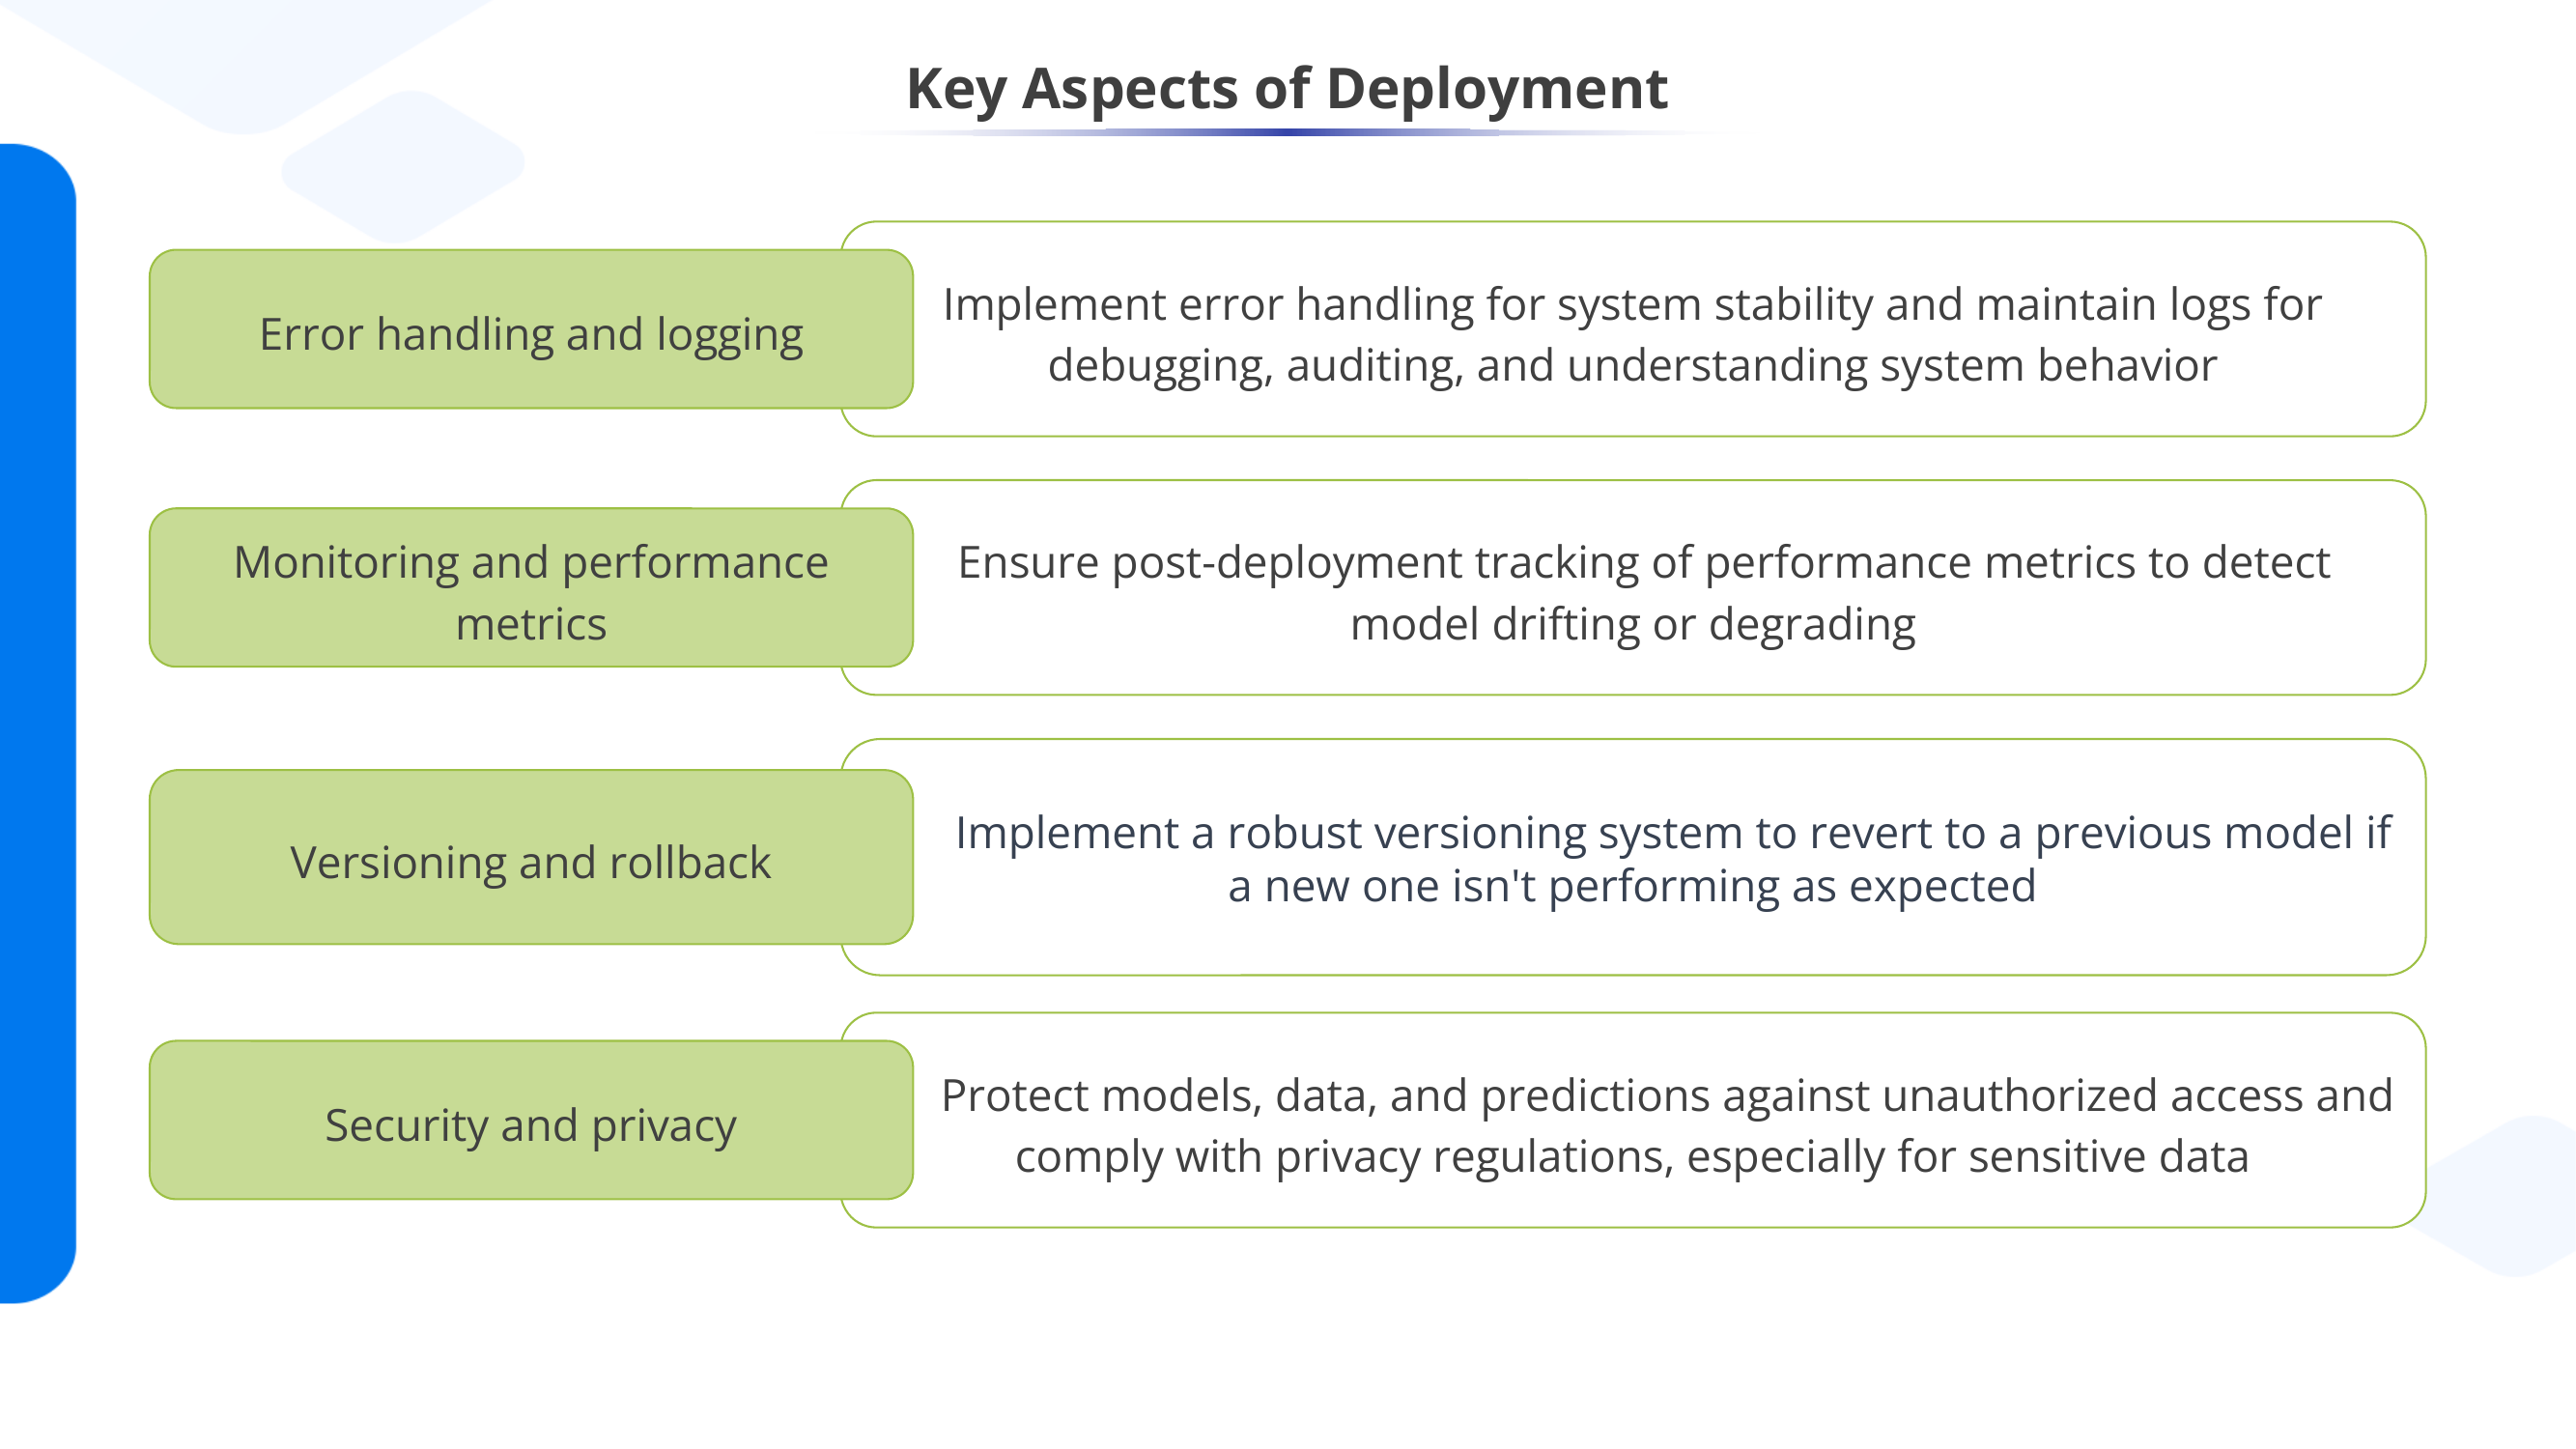

# Key Aspects of Deployment

Implement error handling for system stability and maintain logs for debugging, auditing, and understanding system behavior
Error handling and logging
  Ensure post-deployment tracking of performance metrics to detect model drifting or degrading
Monitoring and performance metrics
       Implement a robust versioning system to revert to a previous model if a new one isn't performing as expected
Versioning and rollback
      Protect models, data, and predictions against unauthorized access and comply with privacy regulations, especially for sensitive data
Security and privacy